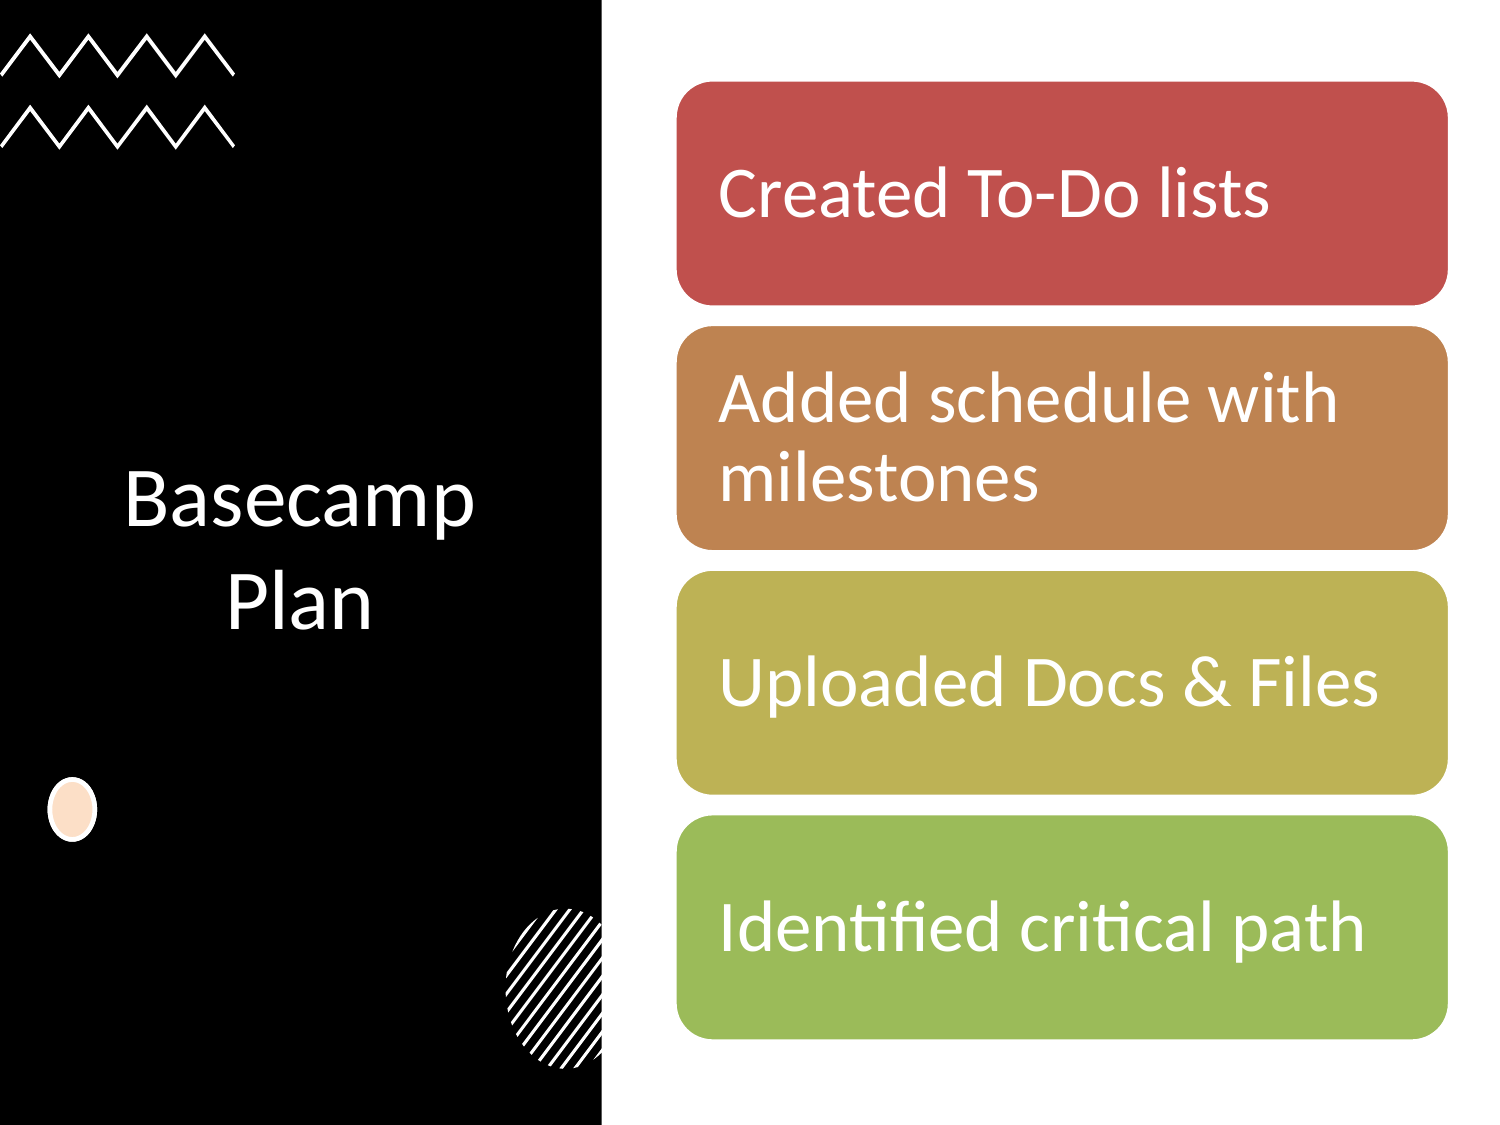

Created To-Do lists
Added schedule with milestones
Uploaded Docs & Files
Identified critical path
# Basecamp Plan